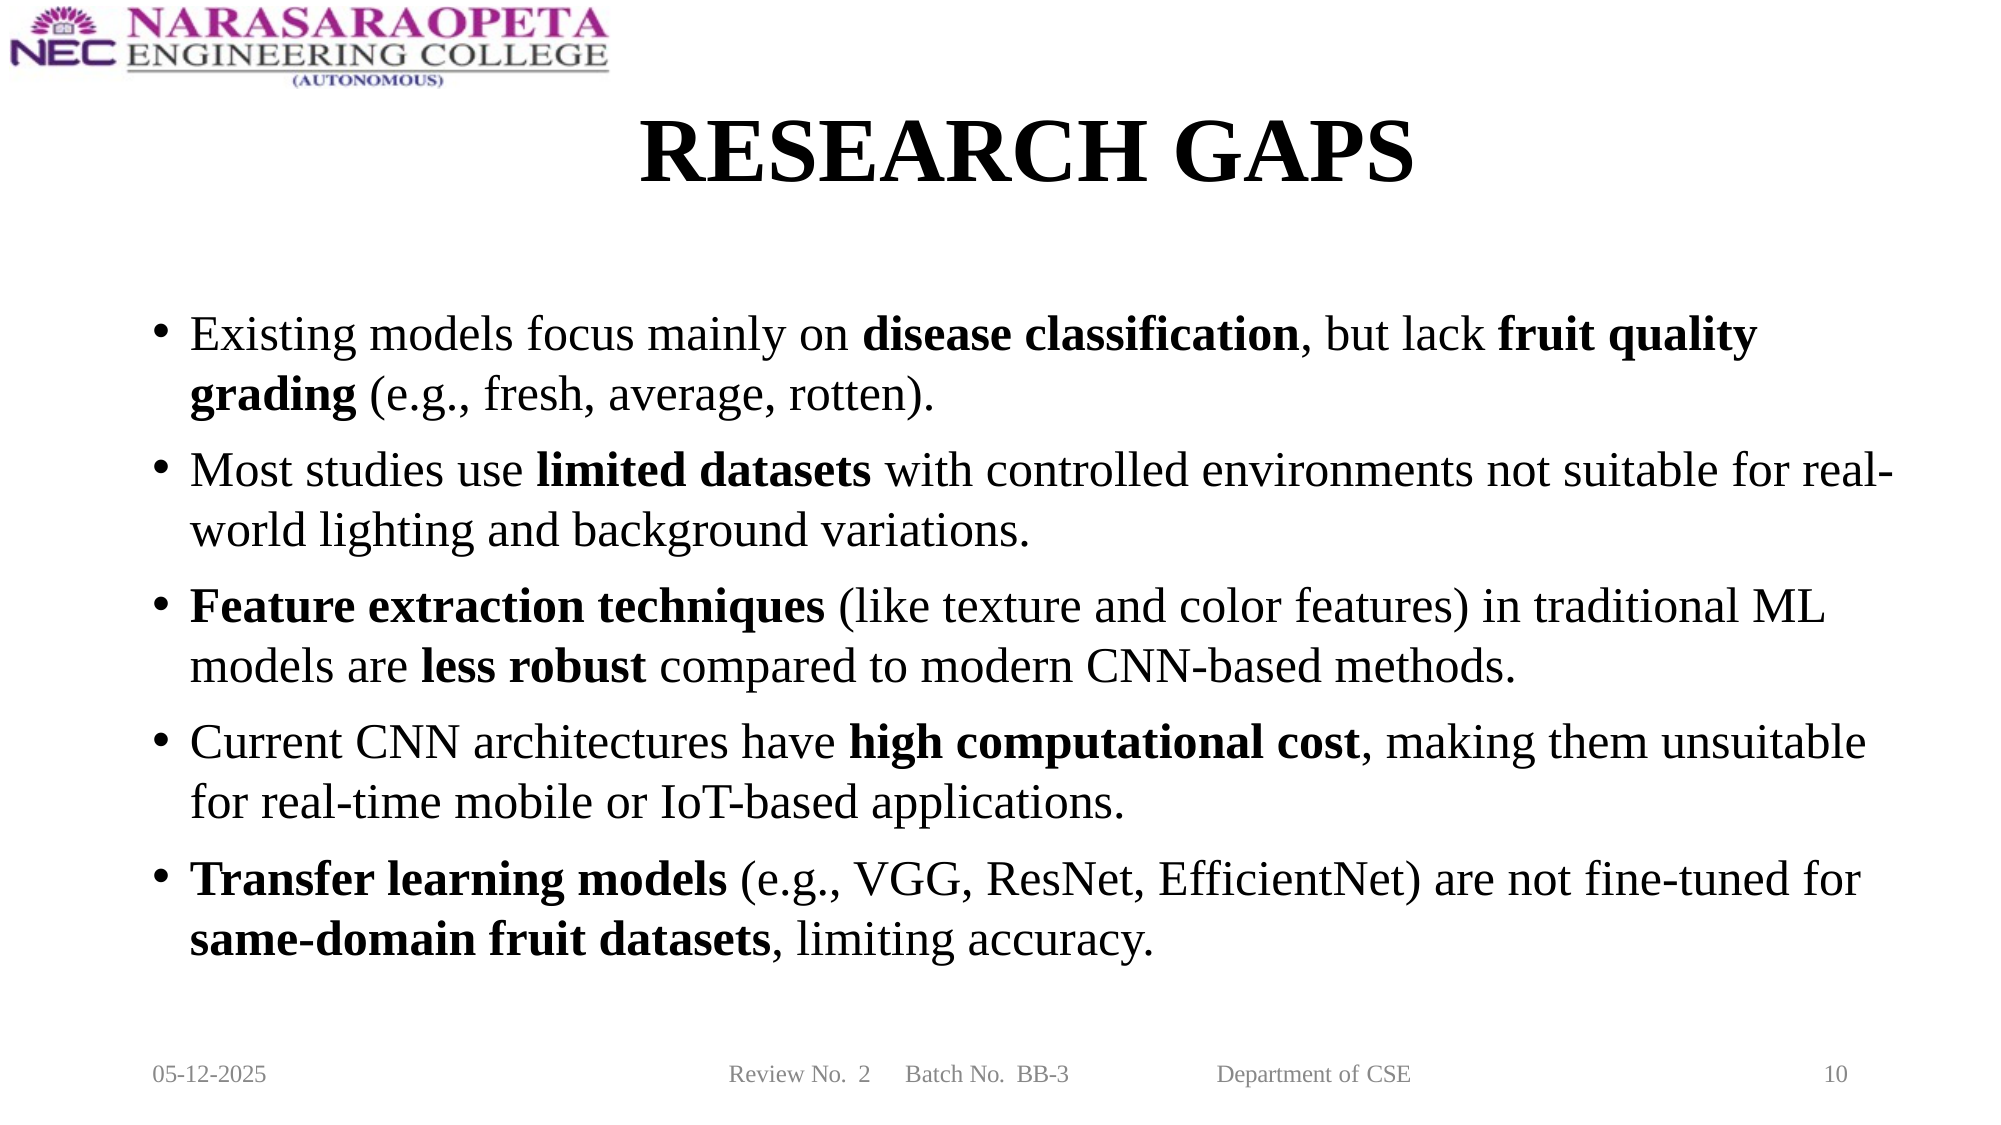

# RESEARCH GAPS
Existing models focus mainly on disease classification, but lack fruit quality grading (e.g., fresh, average, rotten).
Most studies use limited datasets with controlled environments not suitable for real-world lighting and background variations.
Feature extraction techniques (like texture and color features) in traditional ML models are less robust compared to modern CNN-based methods.
Current CNN architectures have high computational cost, making them unsuitable for real-time mobile or IoT-based applications.
Transfer learning models (e.g., VGG, ResNet, EfficientNet) are not fine-tuned for same-domain fruit datasets, limiting accuracy.
05-12-2025

Review No.  2
Department of CSE
10
Batch No.  BB-3